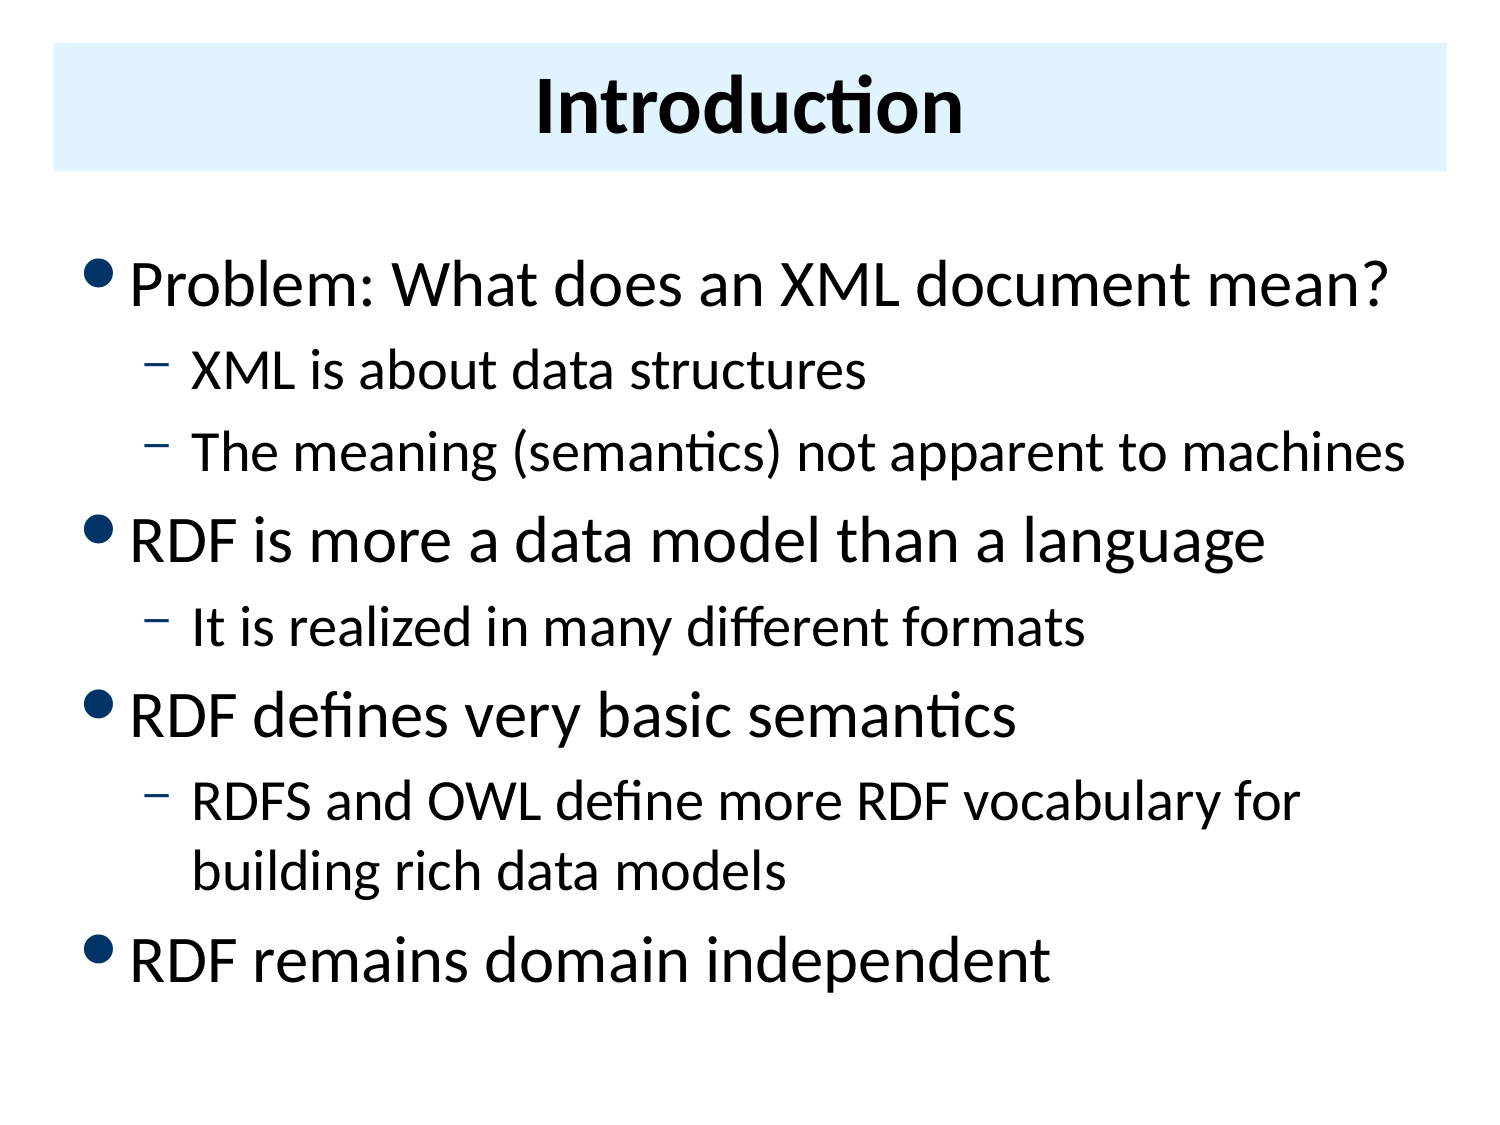

# Introduction
Problem: What does an XML document mean?
XML is about data structures
The meaning (semantics) not apparent to machines
RDF is more a data model than a language
It is realized in many different formats
RDF defines very basic semantics
RDFS and OWL define more RDF vocabulary for building rich data models
RDF remains domain independent